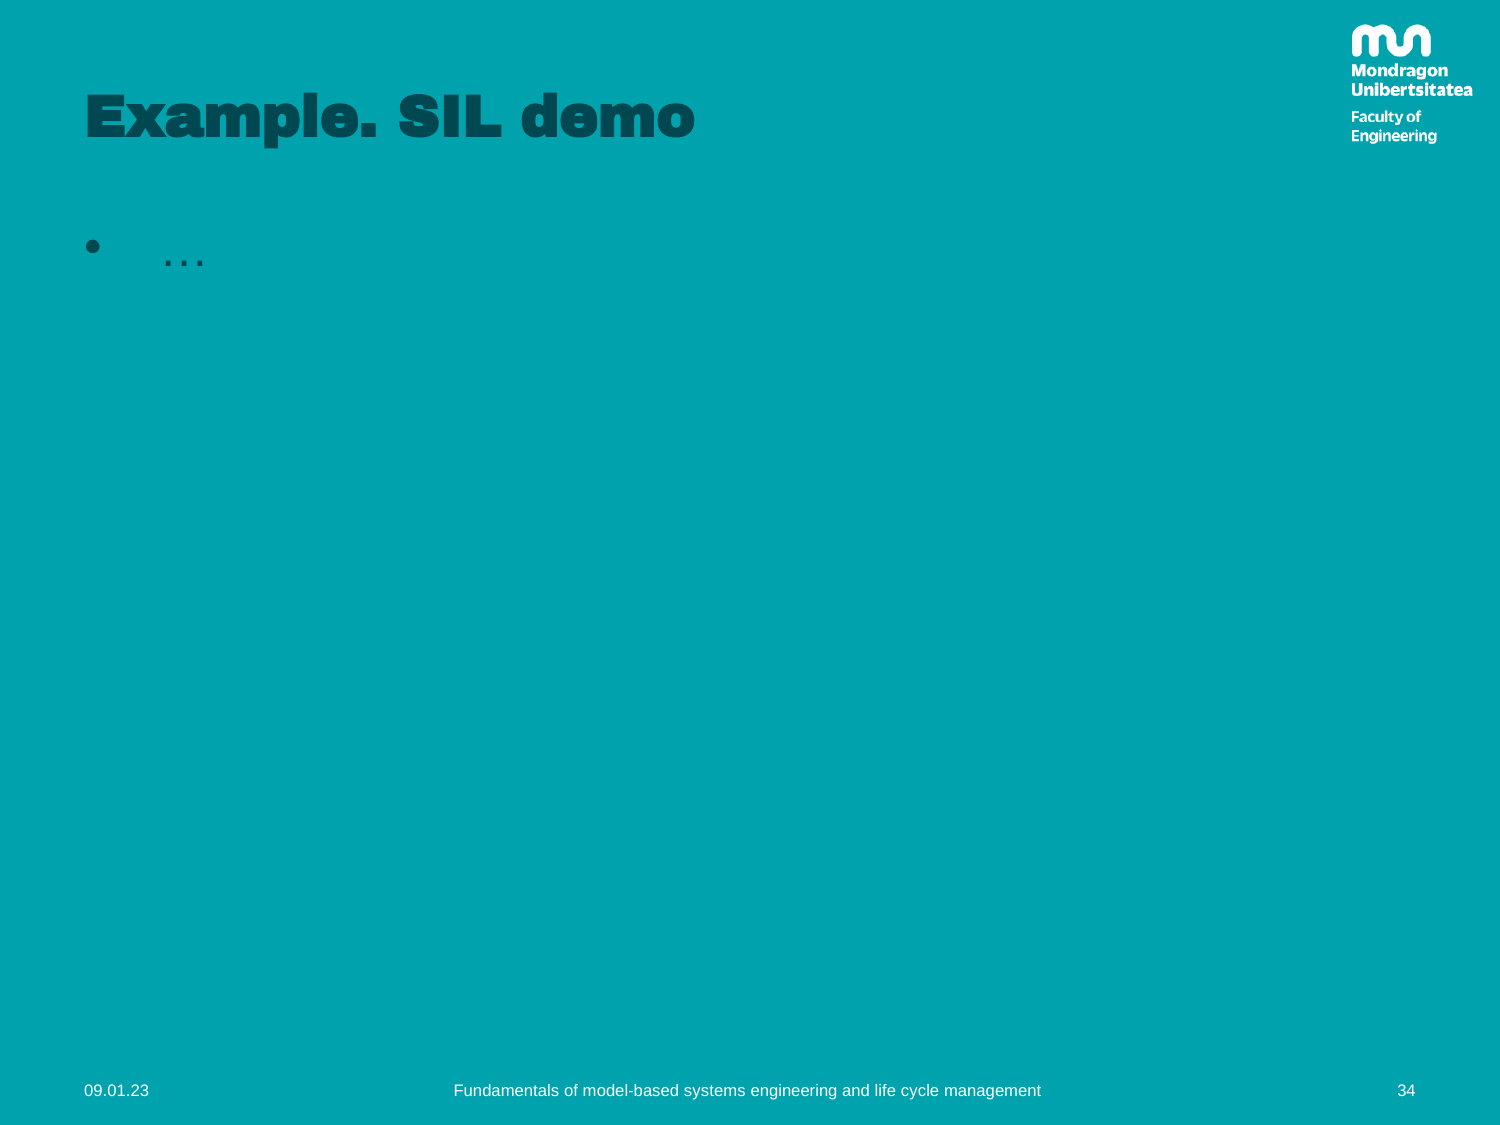

# Example. SIL demo
…

34
09.01.23
Fundamentals of model-based systems engineering and life cycle management